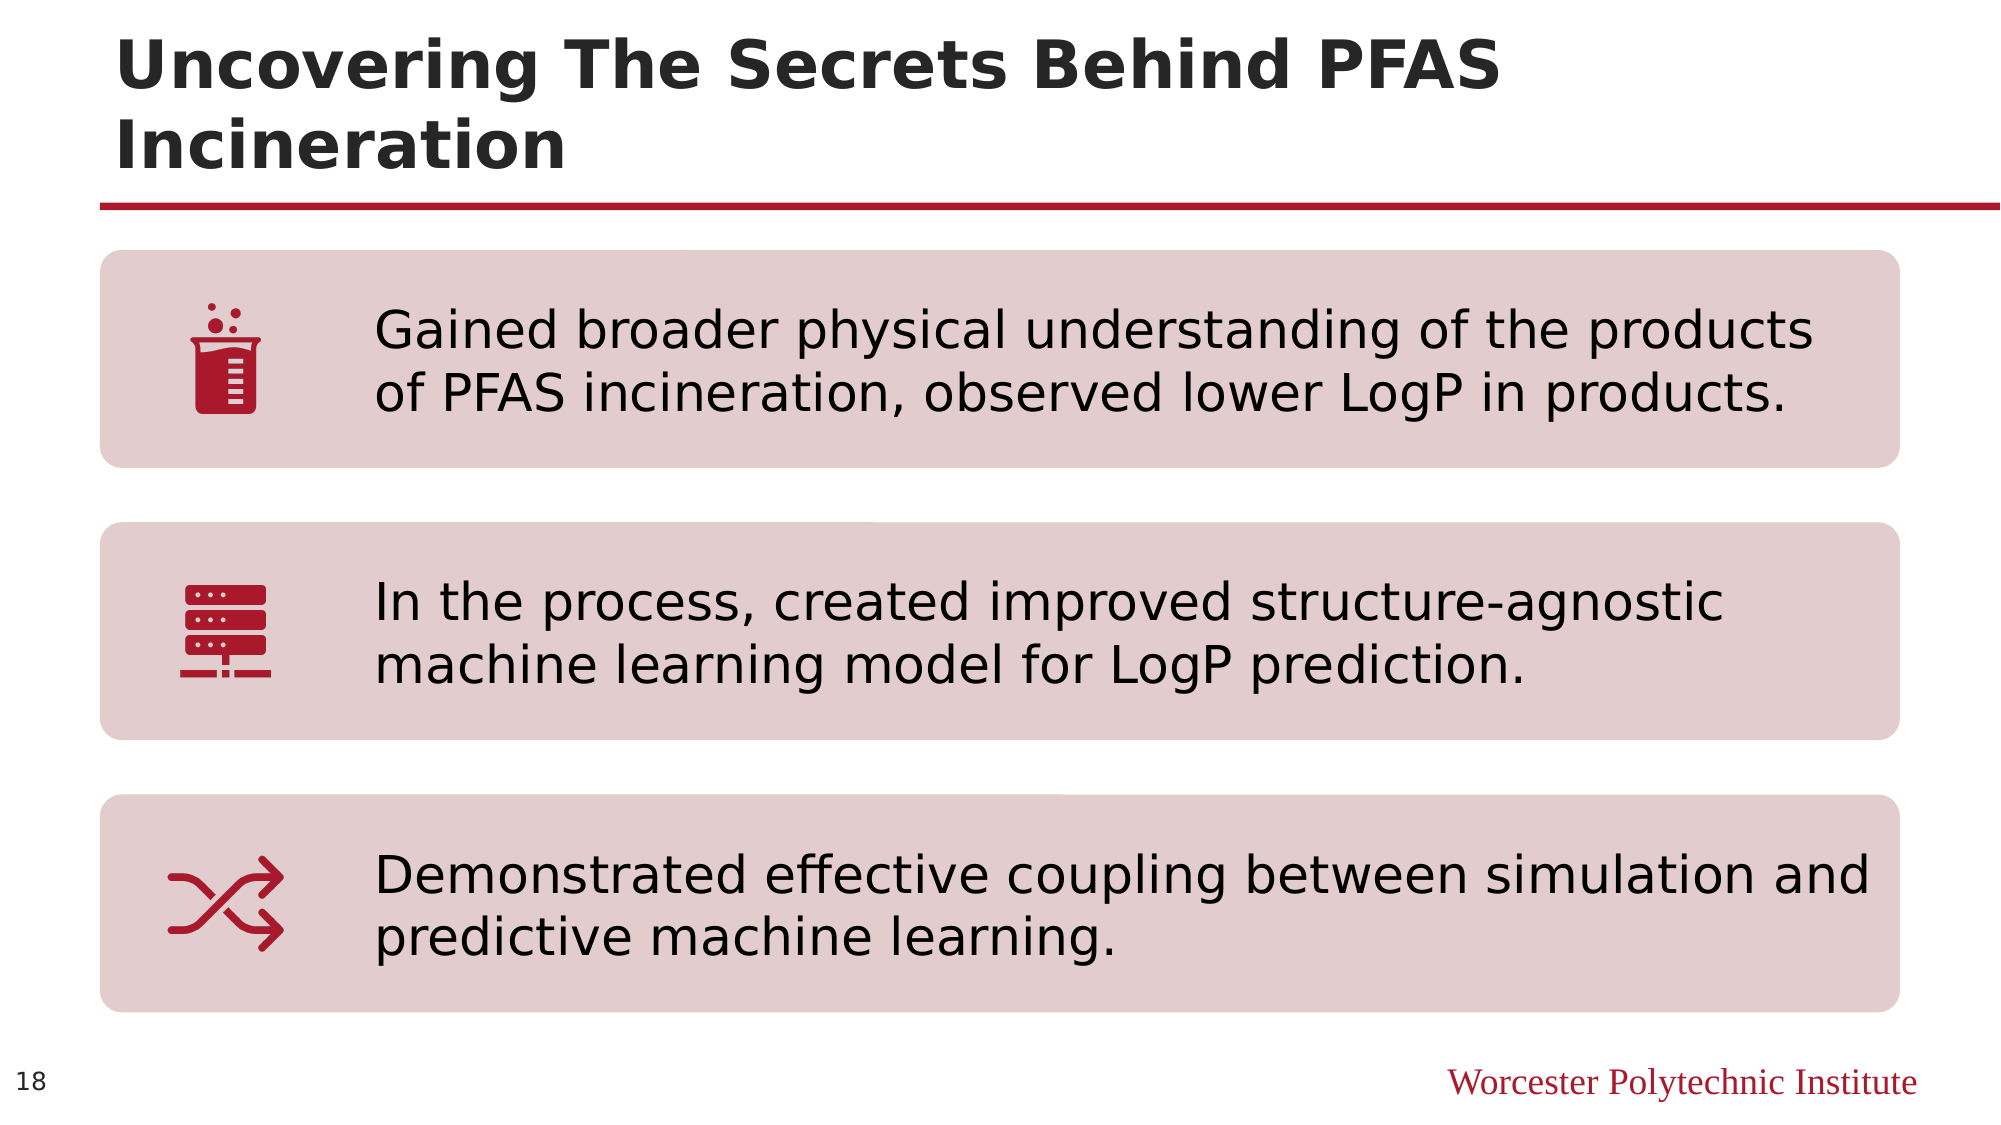

# Uncovering The Secrets Behind PFAS Incineration
Gained broader physical understanding of the products of PFAS incineration, observed lower LogP in products.
In the process, created improved structure-agnostic machine learning model for LogP prediction.
Demonstrated effective coupling between simulation and predictive machine learning.

18